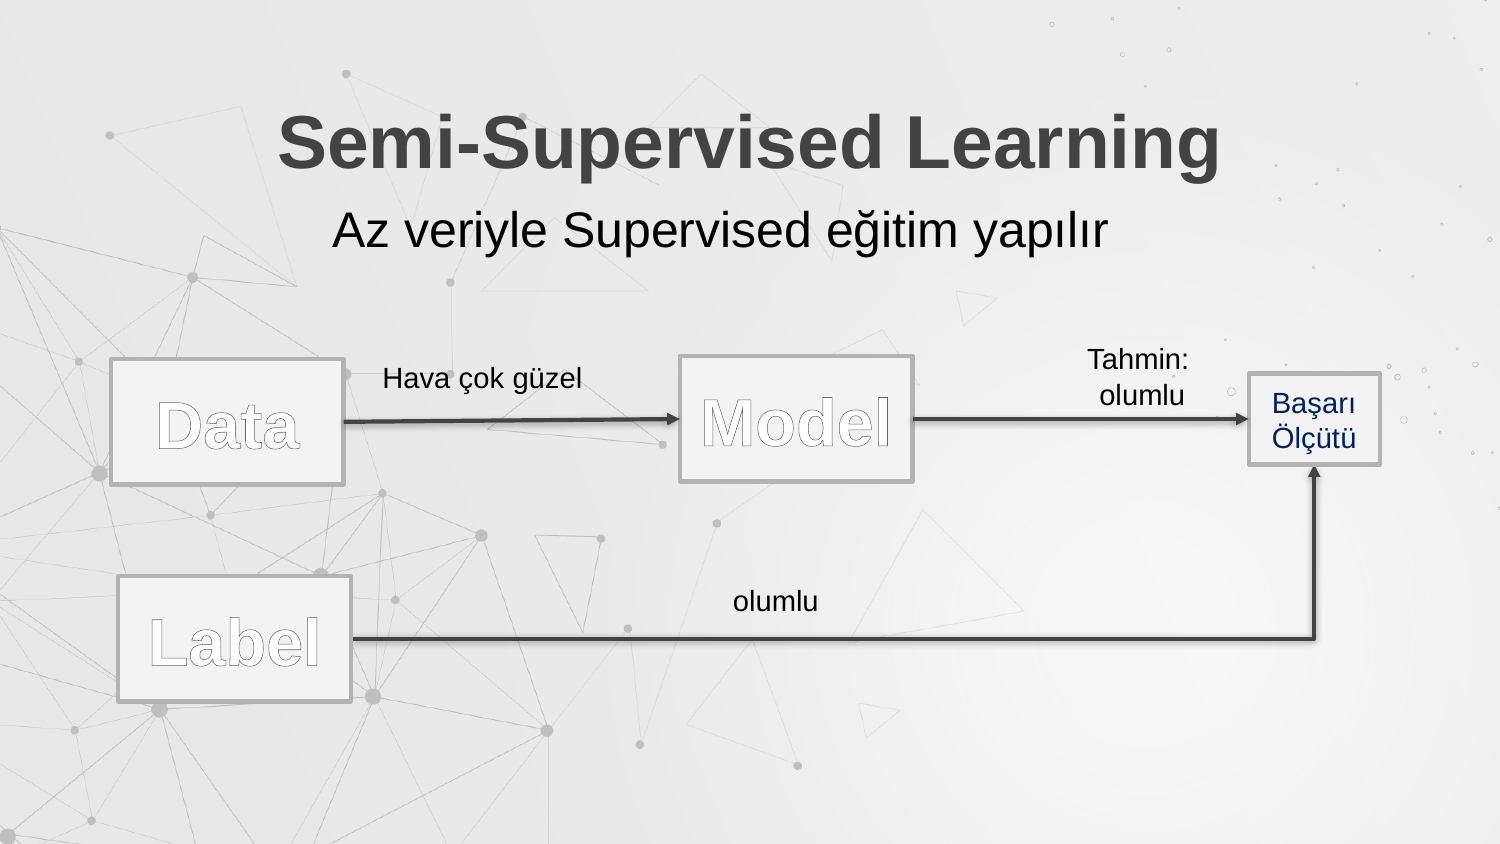

Semi-Supervised Learning
Az veriyle Supervised eğitim yapılır
Tahmin:
olumlu
Hava çok güzel
Model
Data
Başarı Ölçütü
olumlu
Label